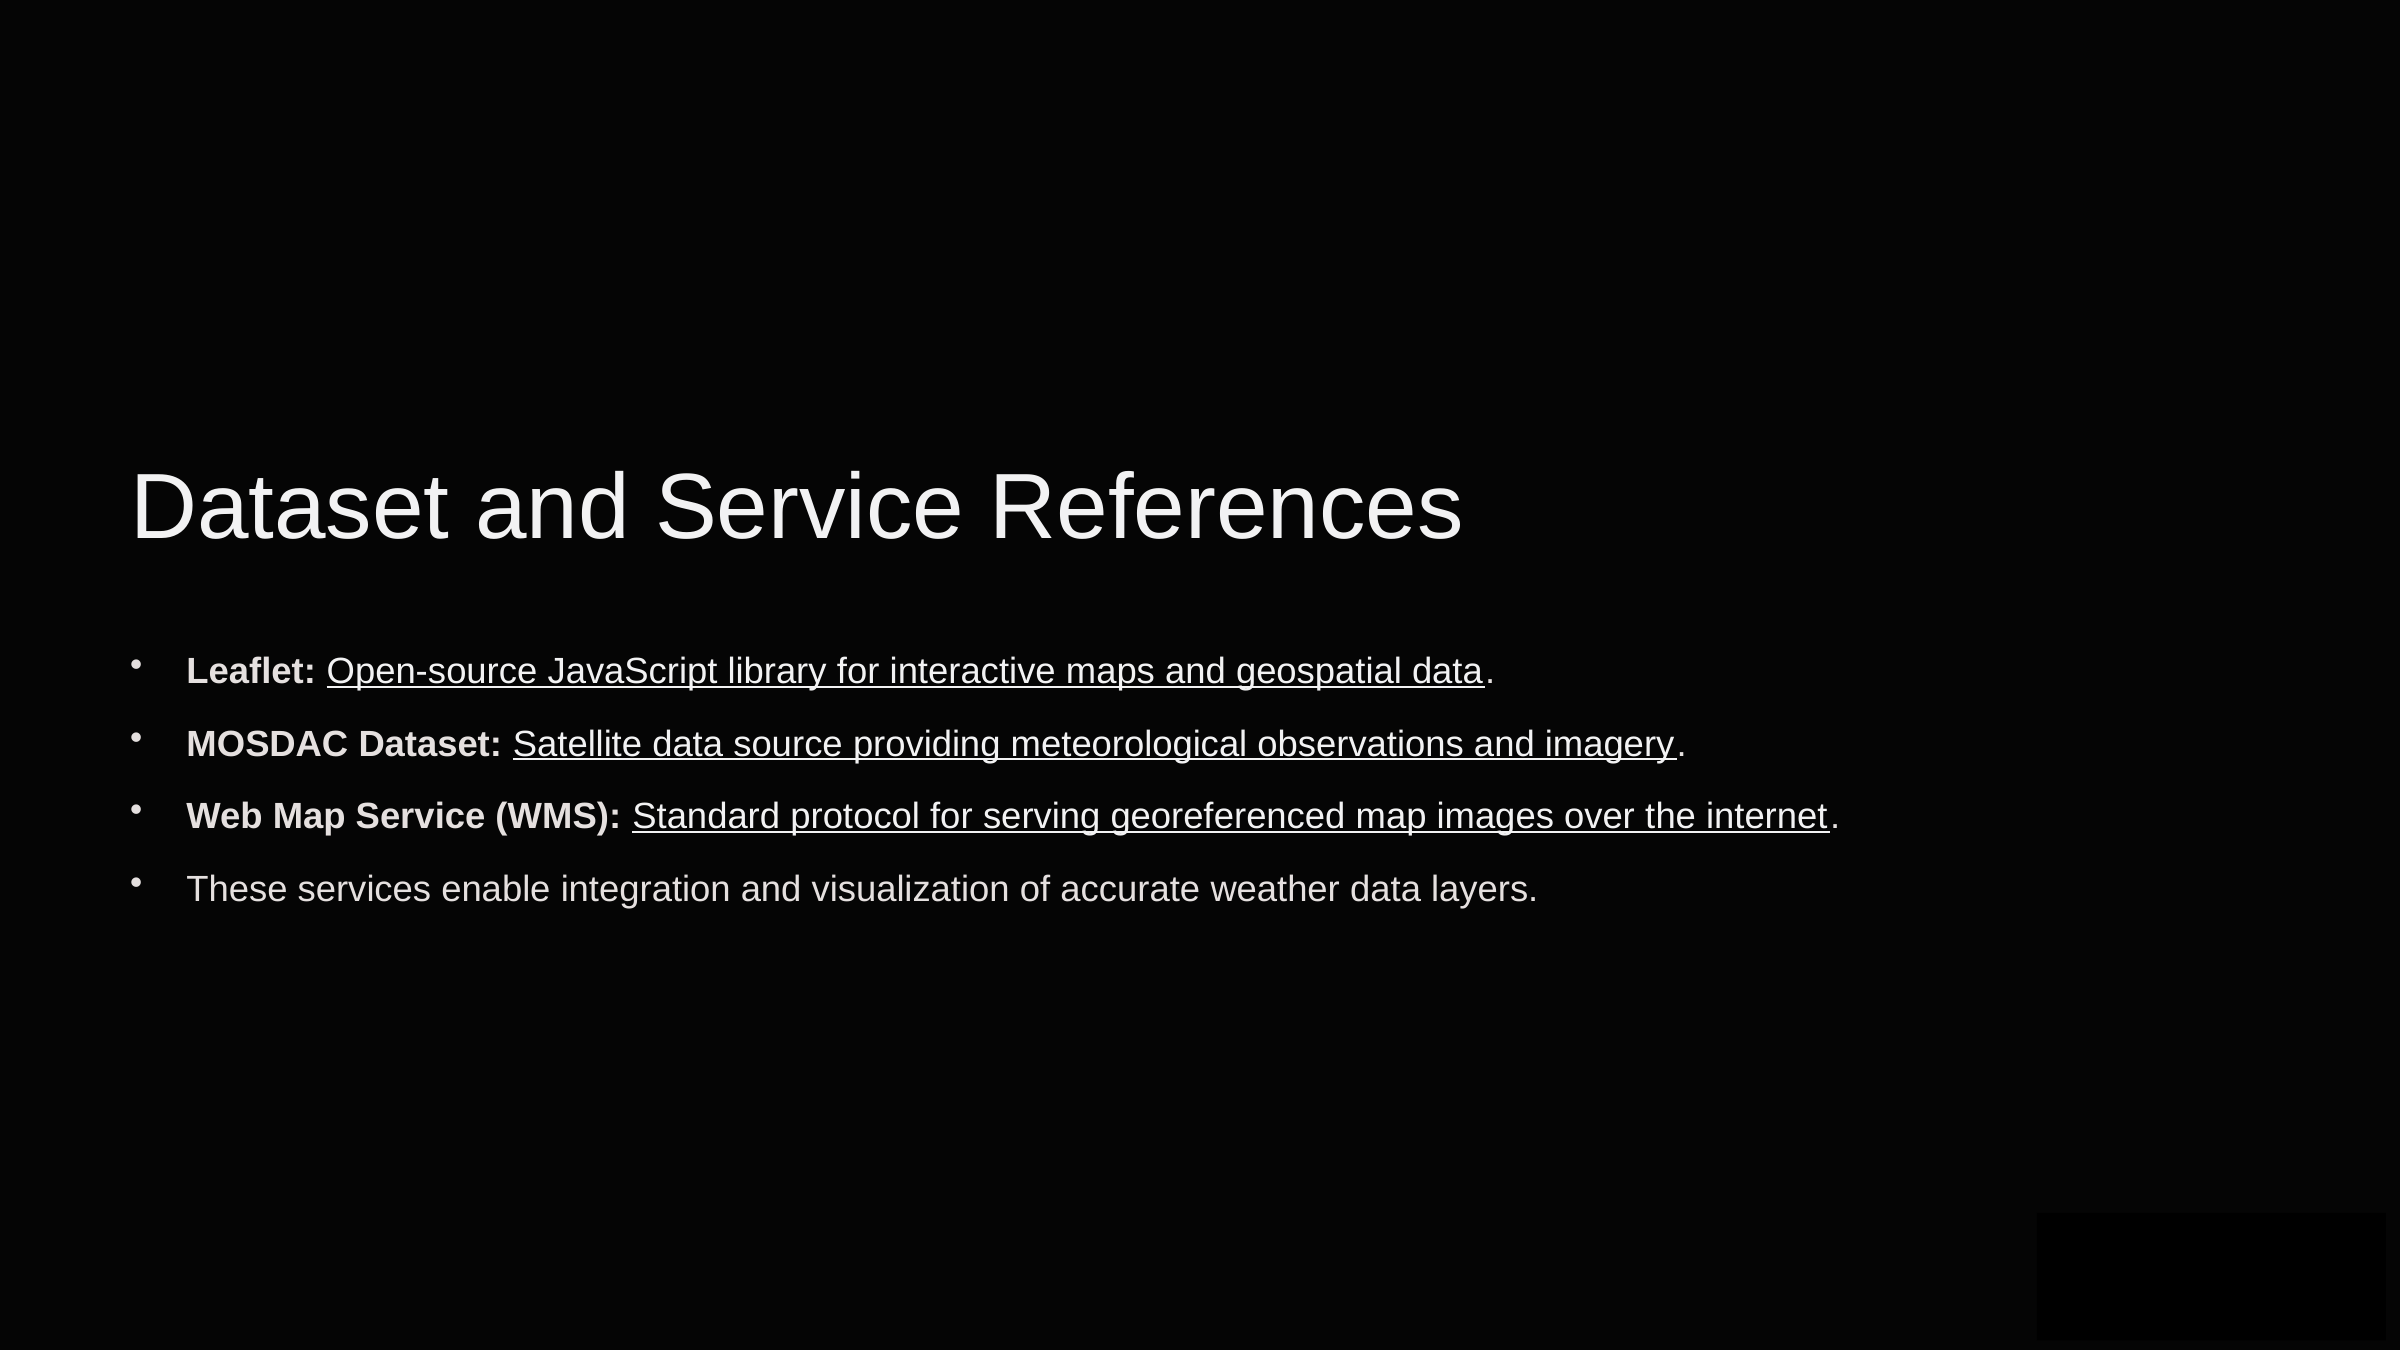

Dataset and Service References
Leaflet: Open-source JavaScript library for interactive maps and geospatial data.
MOSDAC Dataset: Satellite data source providing meteorological observations and imagery.
Web Map Service (WMS): Standard protocol for serving georeferenced map images over the internet.
These services enable integration and visualization of accurate weather data layers.